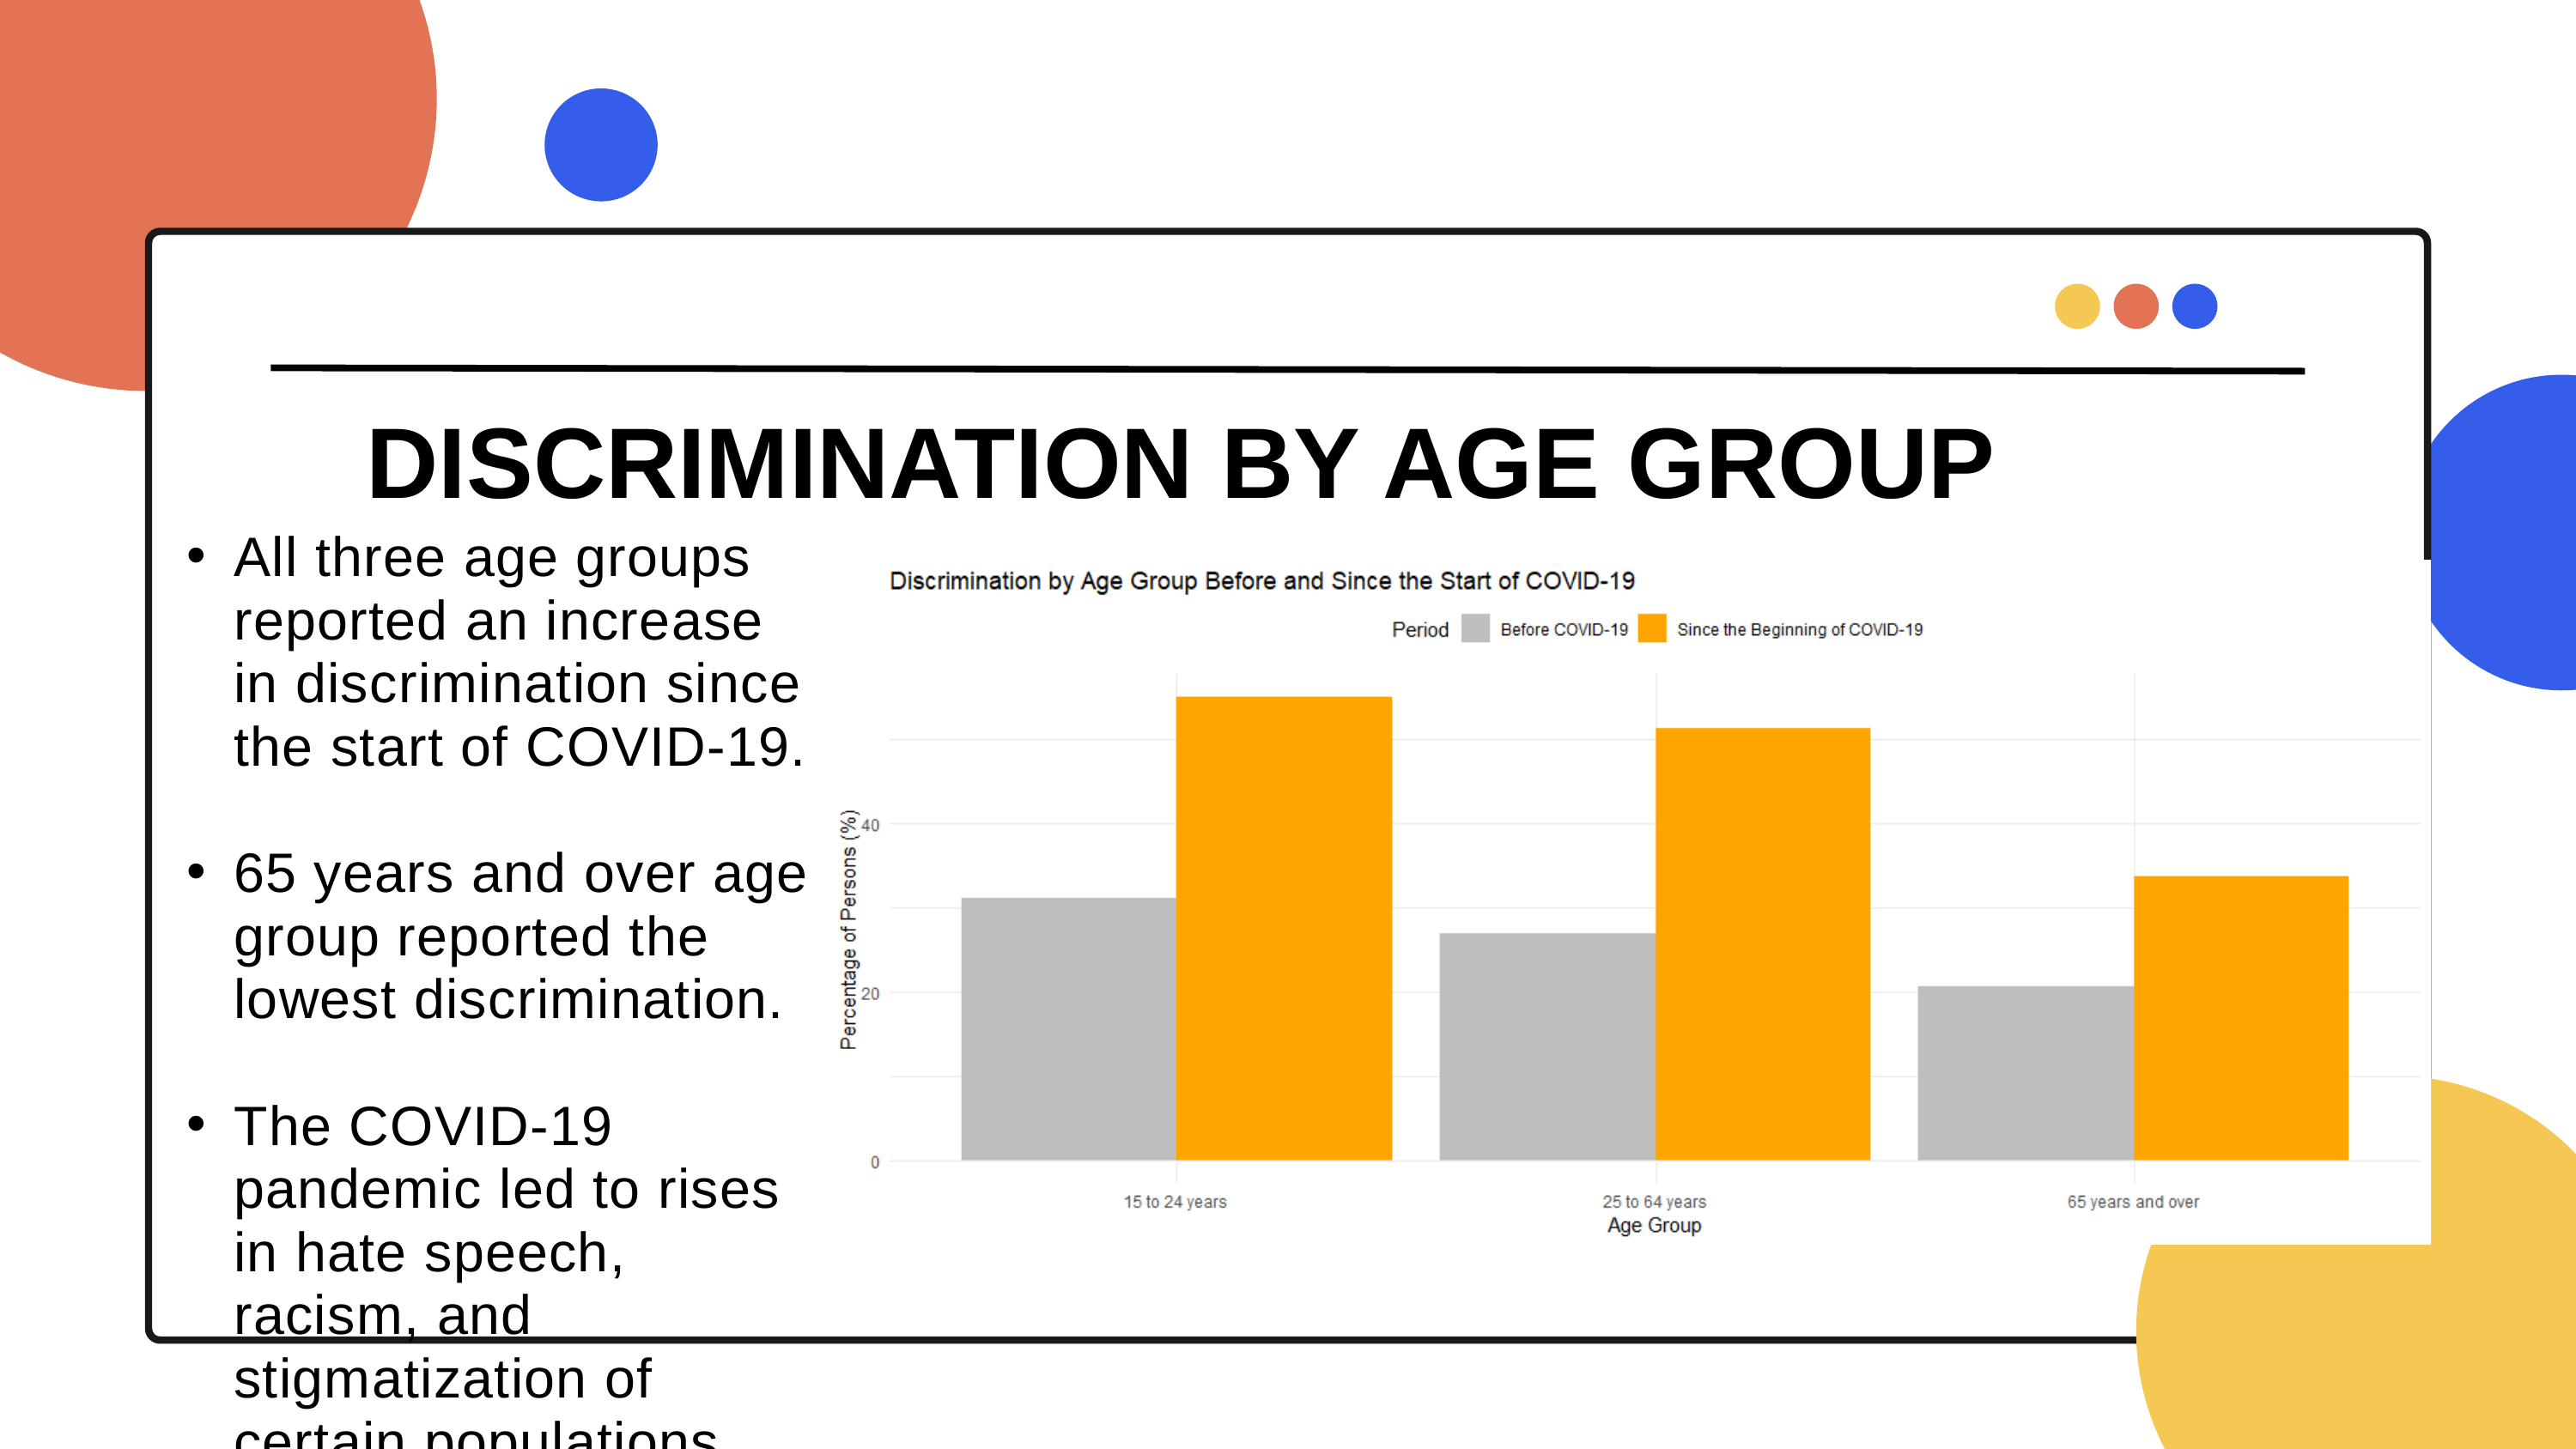

DISCRIMINATION BY AGE GROUP

All three age groups reported an increase in discrimination since the start of COVID-19.

65 years and over age group reported the lowest discrimination.

The COVID-19 pandemic led to rises in hate speech, racism, and stigmatization of certain populations